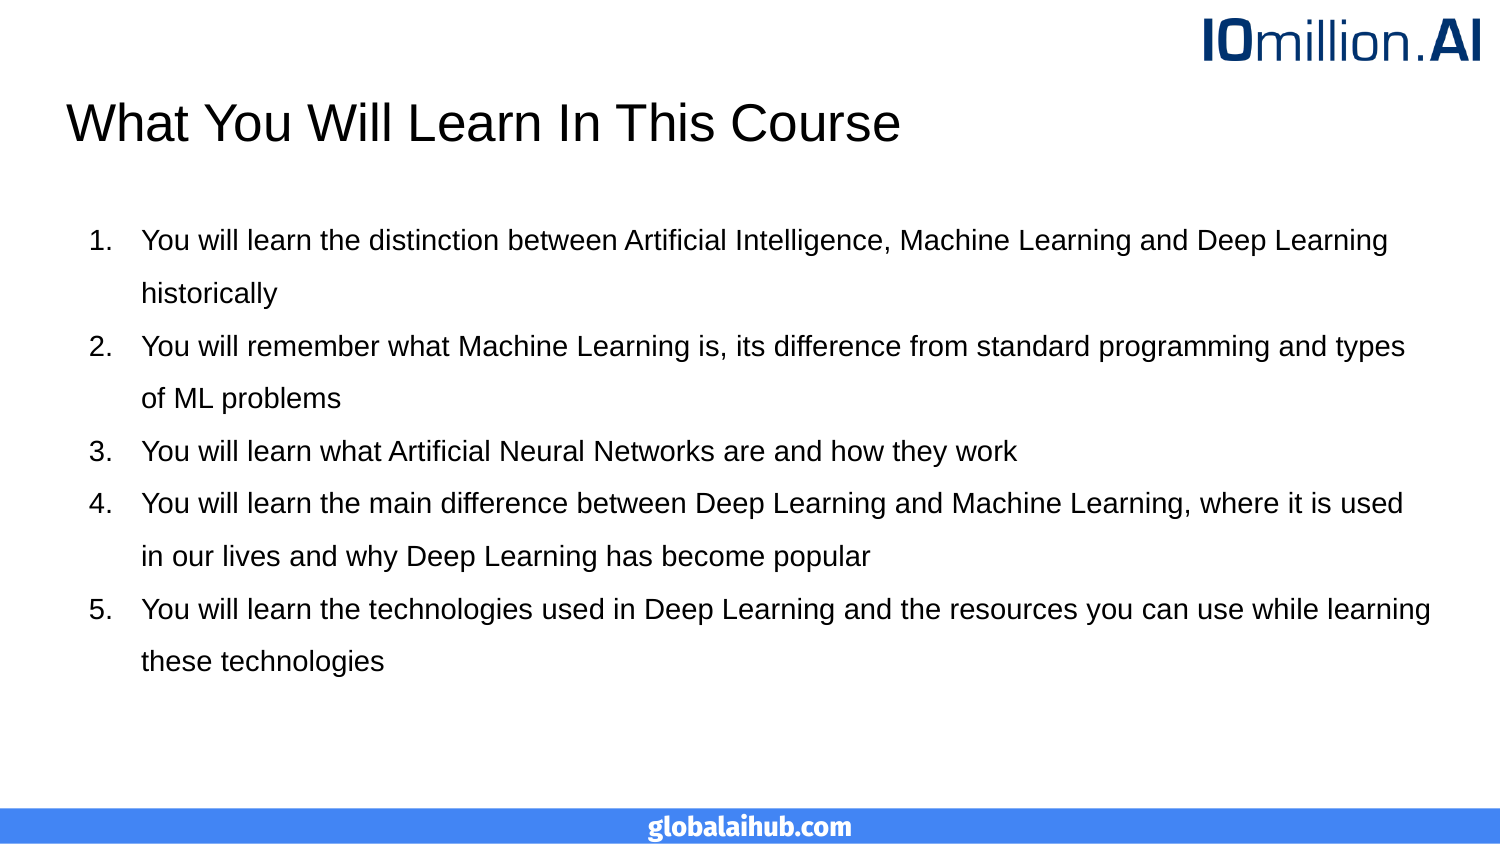

# What You Will Learn In This Course
You will learn the distinction between Artificial Intelligence, Machine Learning and Deep Learning  historically
You will remember what Machine Learning is, its difference from standard programming and types of ML problems
You will learn what Artificial Neural Networks are and how they work
You will learn the main difference between Deep Learning and Machine Learning, where it is used in our lives and why Deep Learning has become popular
You will learn the technologies used in Deep Learning and the resources you can use while learning these technologies